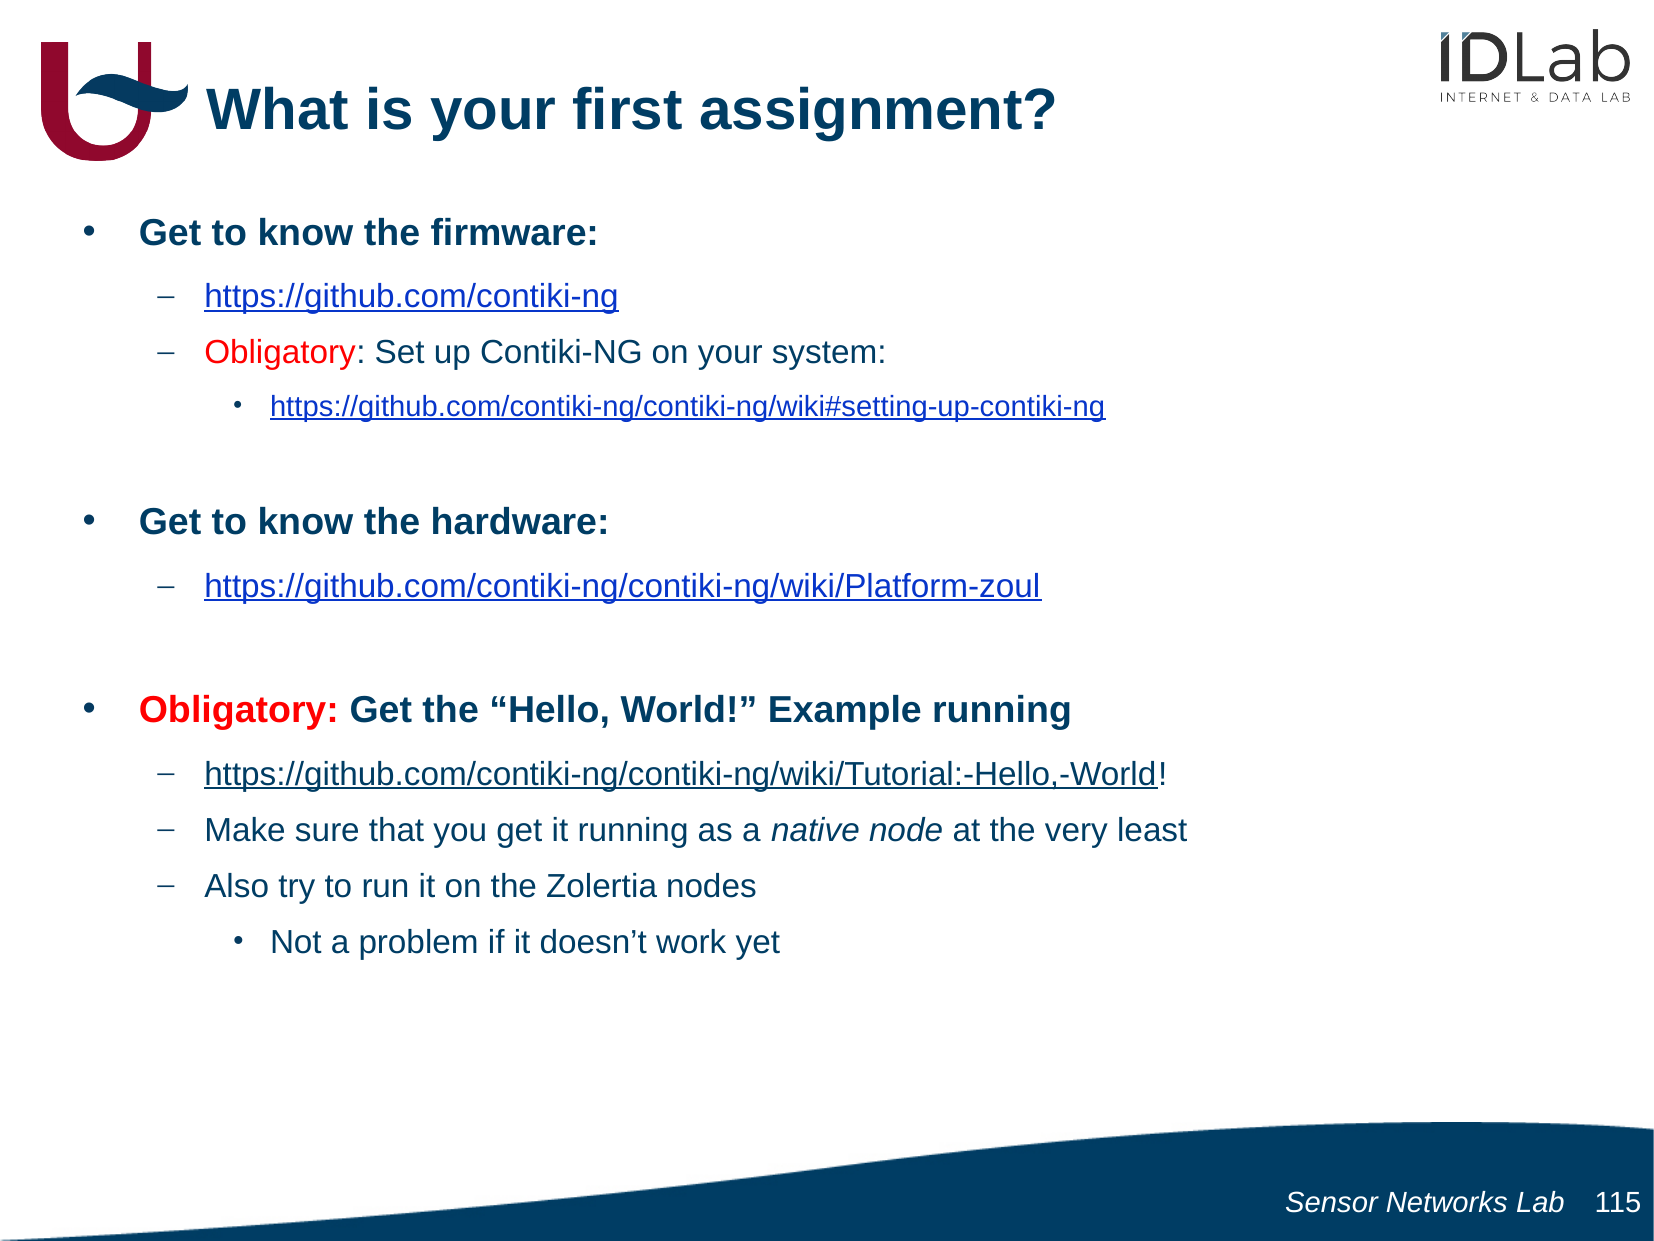

# What is your first assignment?
Get to know the firmware:
https://github.com/contiki-ng
Obligatory: Set up Contiki-NG on your system:
https://github.com/contiki-ng/contiki-ng/wiki#setting-up-contiki-ng

Get to know the hardware:
https://github.com/contiki-ng/contiki-ng/wiki/Platform-zoul

Obligatory: Get the “Hello, World!” Example running
https://github.com/contiki-ng/contiki-ng/wiki/Tutorial:-Hello,-World!
Make sure that you get it running as a native node at the very least
Also try to run it on the Zolertia nodes
Not a problem if it doesn’t work yet
Sensor Networks Lab
115